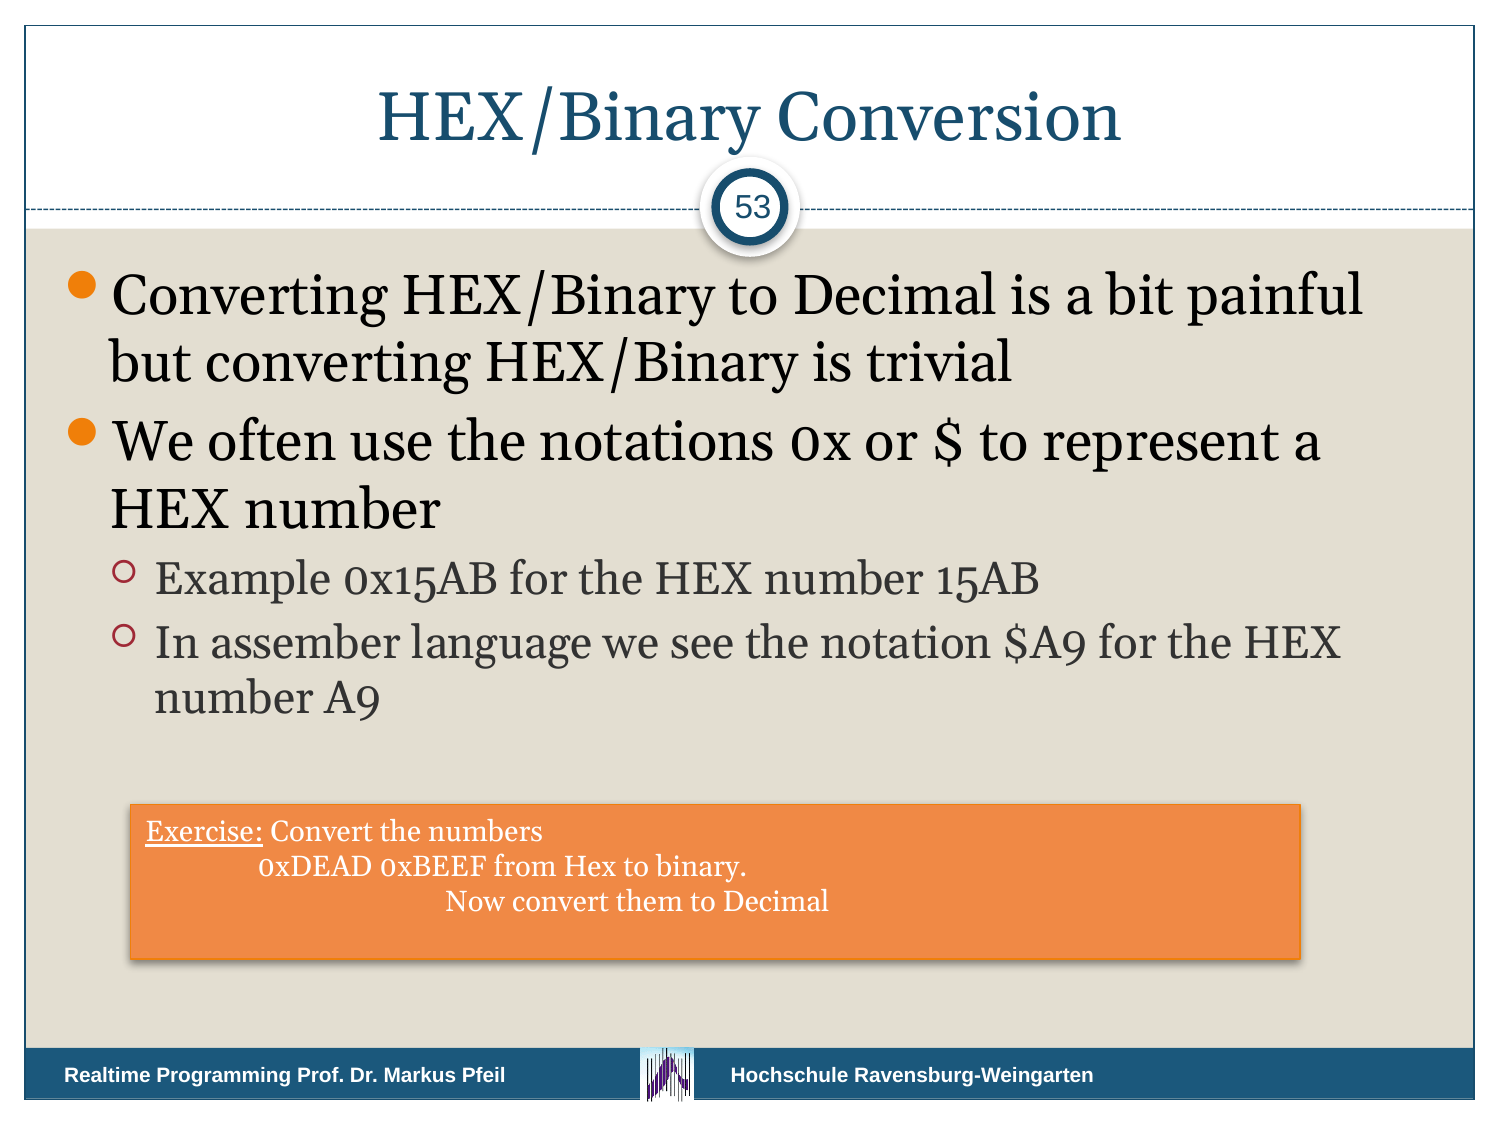

# HEX/Binary Conversion
53
Converting HEX/Binary to Decimal is a bit painful but converting HEX/Binary is trivial
We often use the notations 0x or $ to represent a HEX number
Example 0x15AB for the HEX number 15AB
In assember language we see the notation $A9 for the HEX number A9

Exercise: Convert the numbers
                0xDEAD 0xBEEF from Hex to binary.
		Now convert them to Decimal

Realtime Programming Prof. Dr. Markus Pfeil